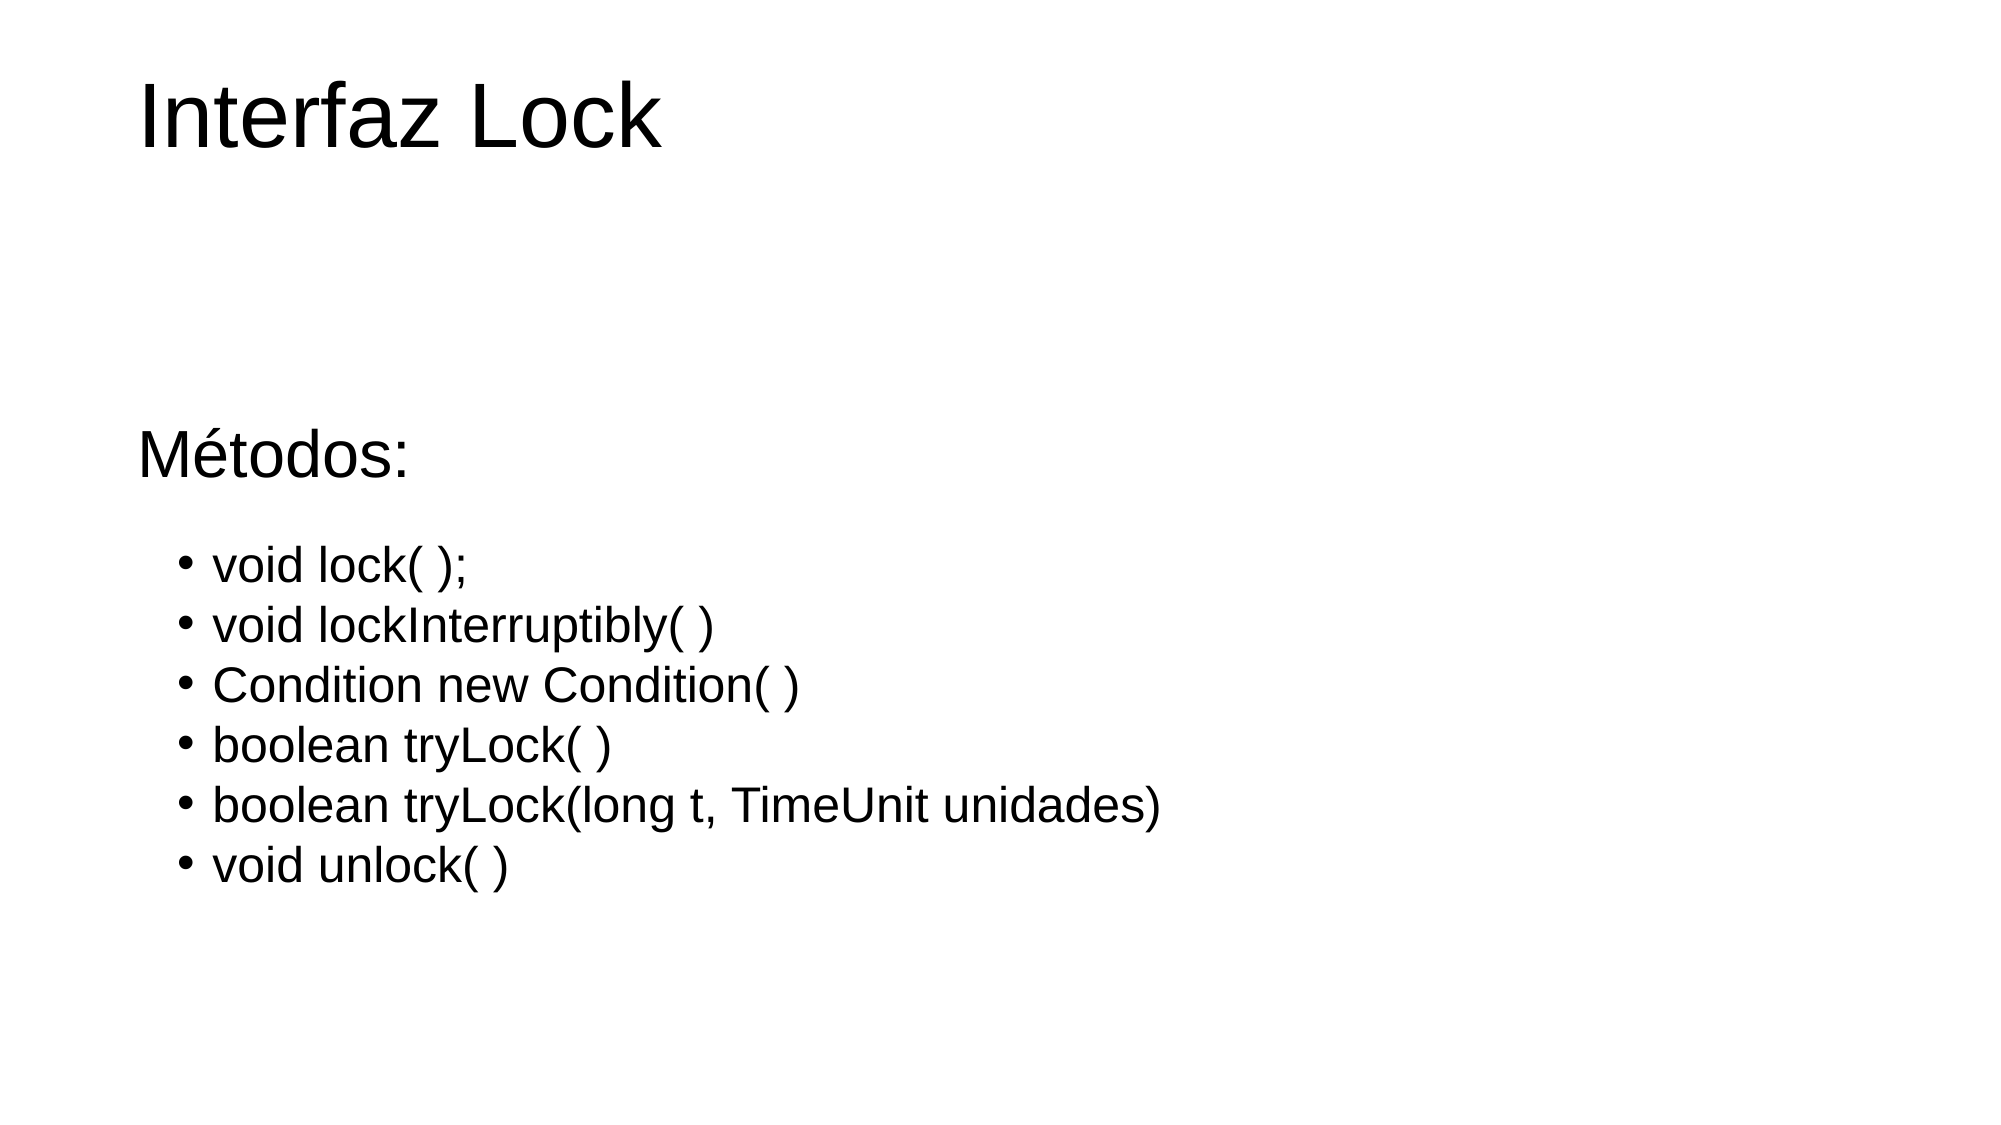

Interfaz Lock
Métodos:

void lock( );
void lockInterruptibly( )
Condition new Condition( )
boolean tryLock( )
boolean tryLock(long t, TimeUnit unidades)
void unlock( )